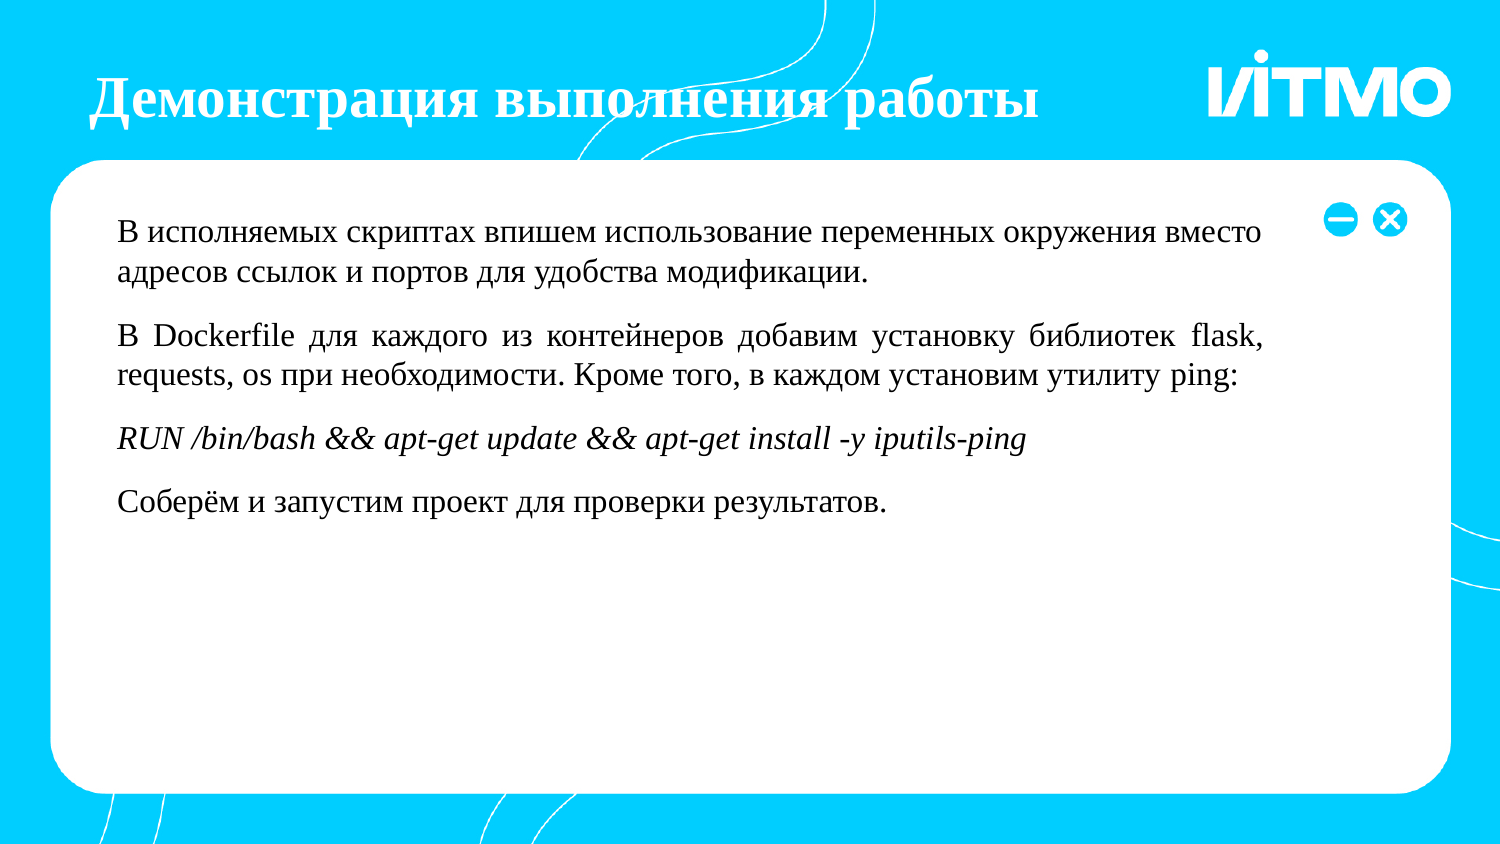

Демонстрация выполнения работы
# В исполняемых скриптах впишем использование переменных окружения вместо адресов ссылок и портов для удобства модификации.
В Dockerfile для каждого из контейнеров добавим установку библиотек flask, requests, os при необходимости. Кроме того, в каждом установим утилиту ping:
RUN /bin/bash && apt-get update && apt-get install -y iputils-ping
Соберём и запустим проект для проверки результатов.